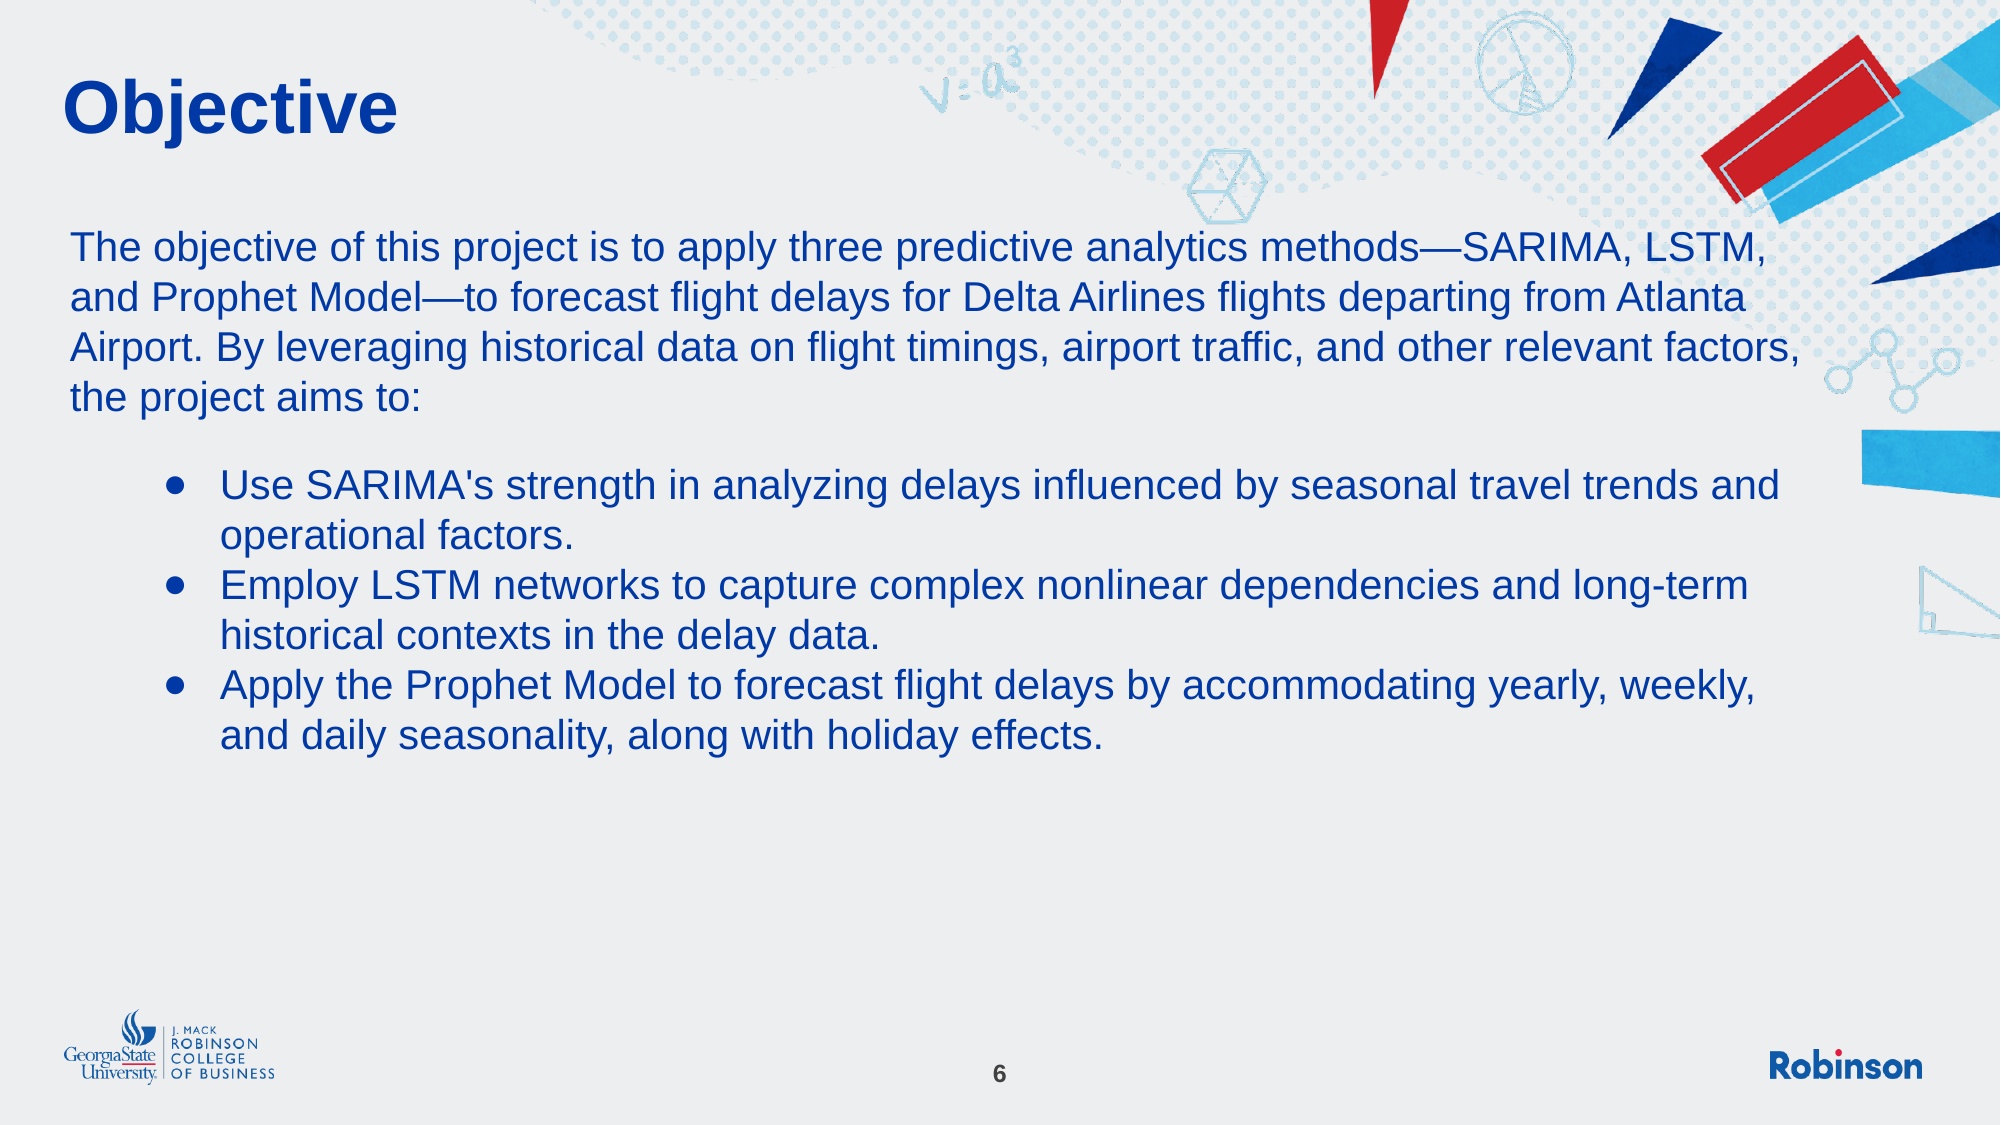

# Objective
The objective of this project is to apply three predictive analytics methods—SARIMA, LSTM, and Prophet Model—to forecast flight delays for Delta Airlines flights departing from Atlanta Airport. By leveraging historical data on flight timings, airport traffic, and other relevant factors, the project aims to:
Use SARIMA's strength in analyzing delays influenced by seasonal travel trends and operational factors.
Employ LSTM networks to capture complex nonlinear dependencies and long-term historical contexts in the delay data.
Apply the Prophet Model to forecast flight delays by accommodating yearly, weekly, and daily seasonality, along with holiday effects.
6